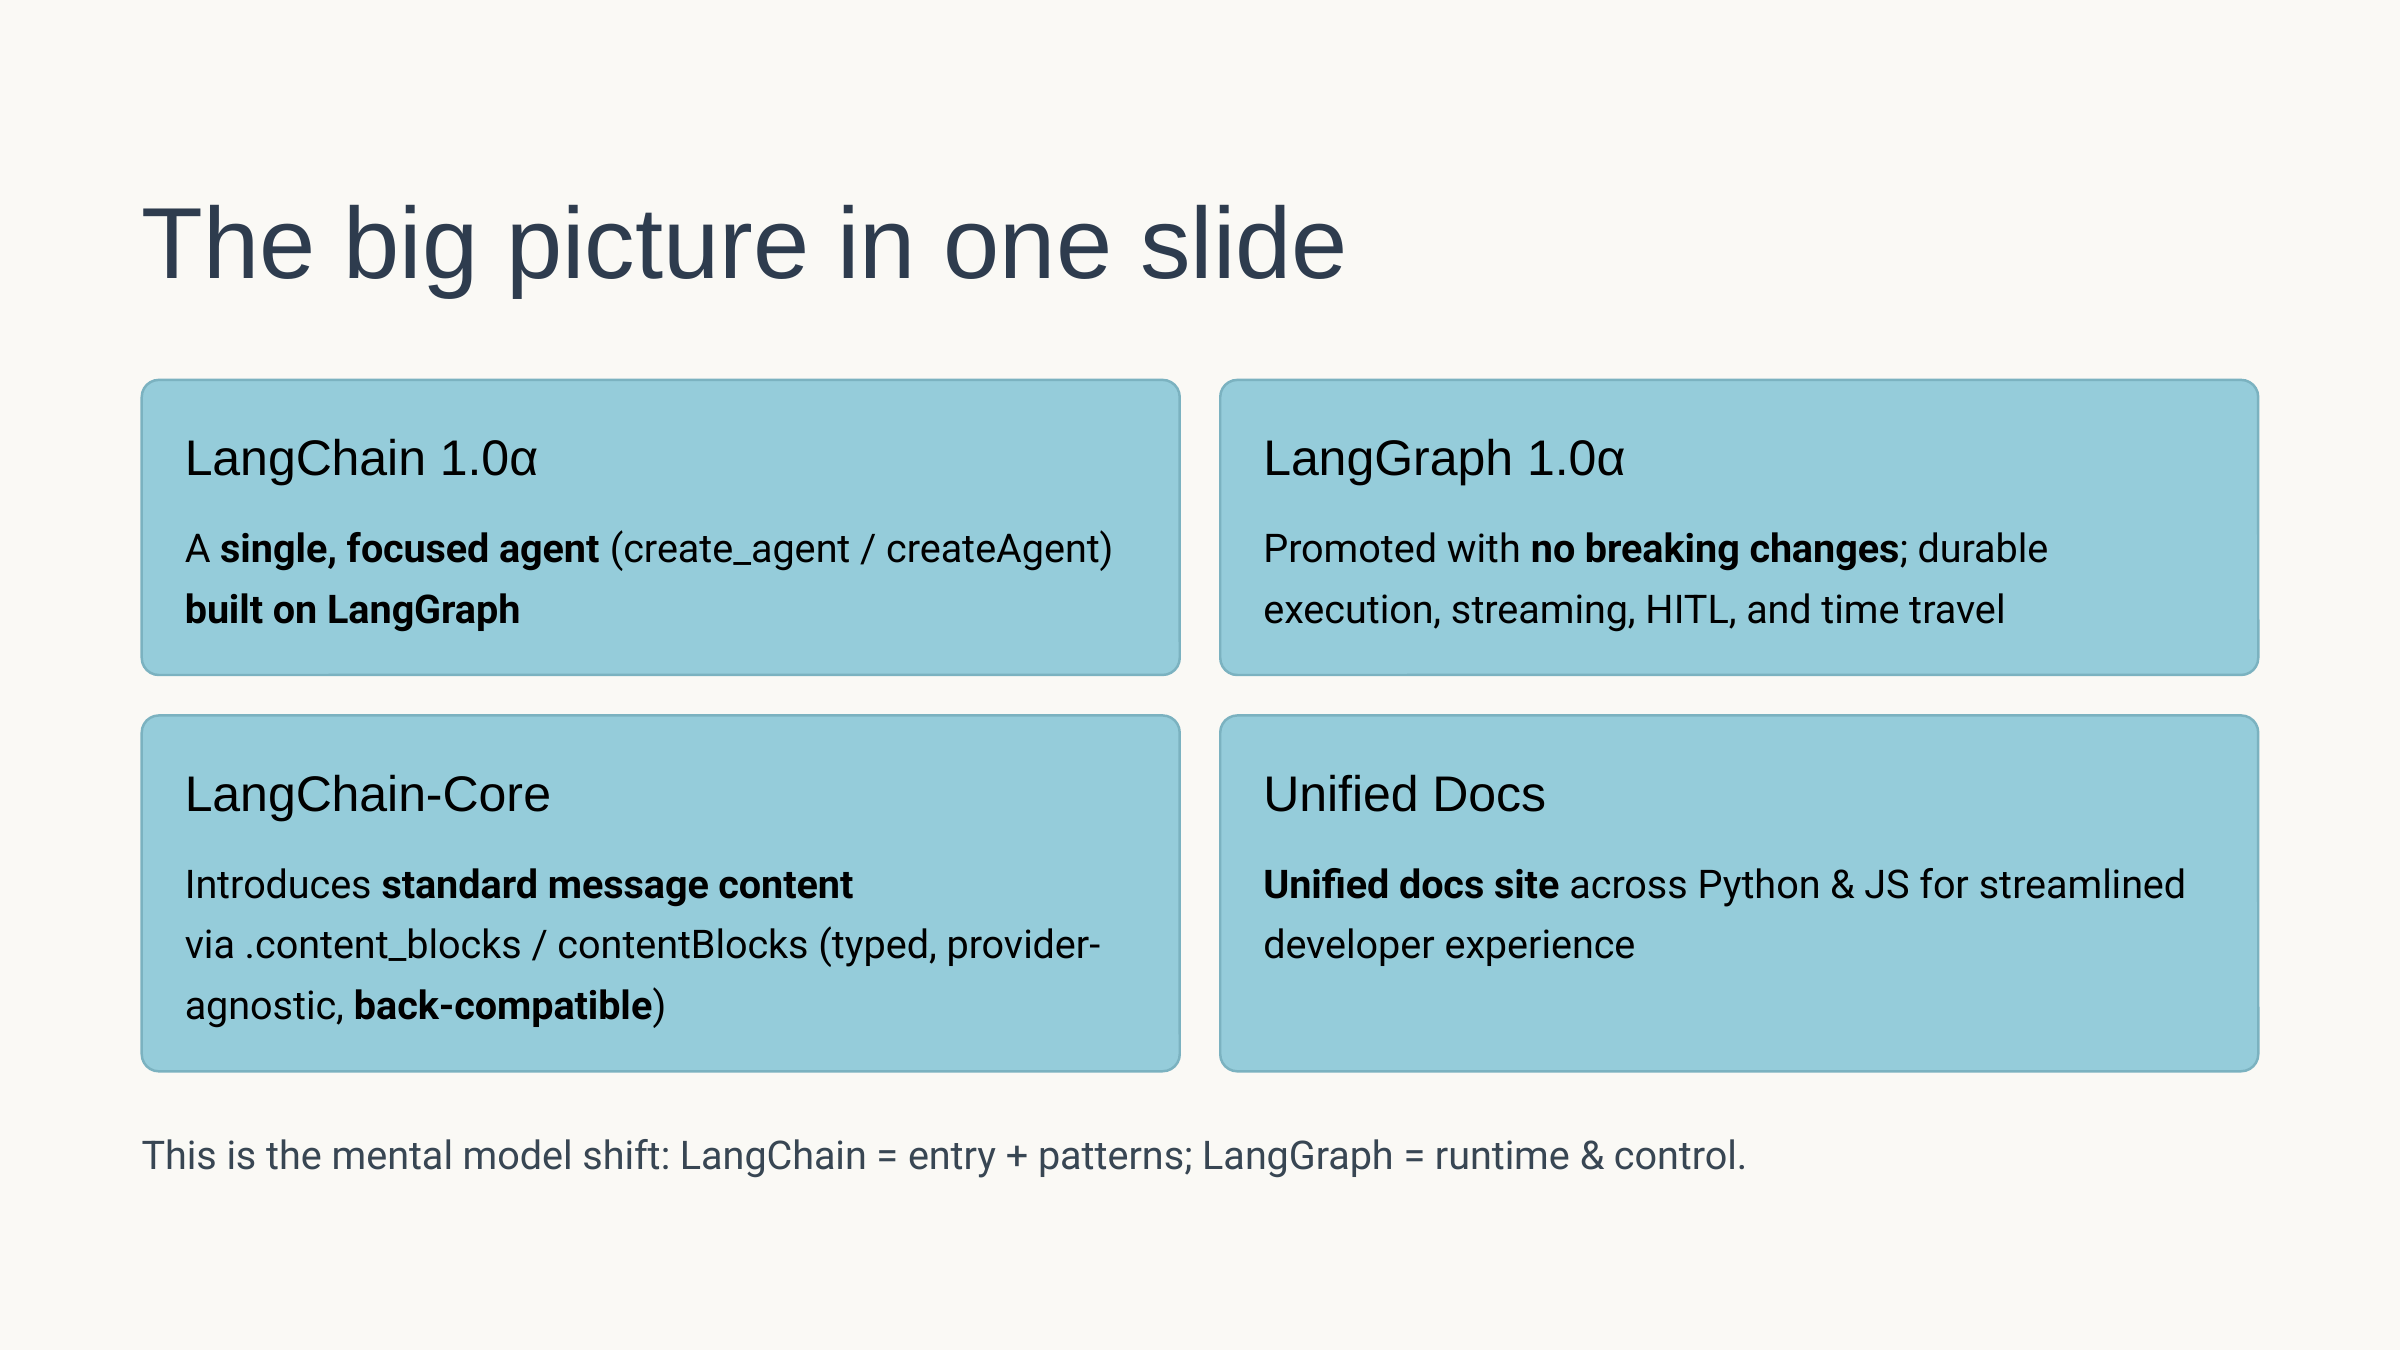

The big picture in one slide

LangChain 1.0α
LangGraph 1.0α
A single, focused agent (create_agent / createAgent) built on LangGraph
Promoted with no breaking changes; durable execution, streaming, HITL, and time travel

LangChain-Core
Unified Docs
Introduces standard message content via .content_blocks / contentBlocks (typed, provider-agnostic, back-compatible)
Unified docs site across Python & JS for streamlined developer experience
This is the mental model shift: LangChain = entry + patterns; LangGraph = runtime & control.